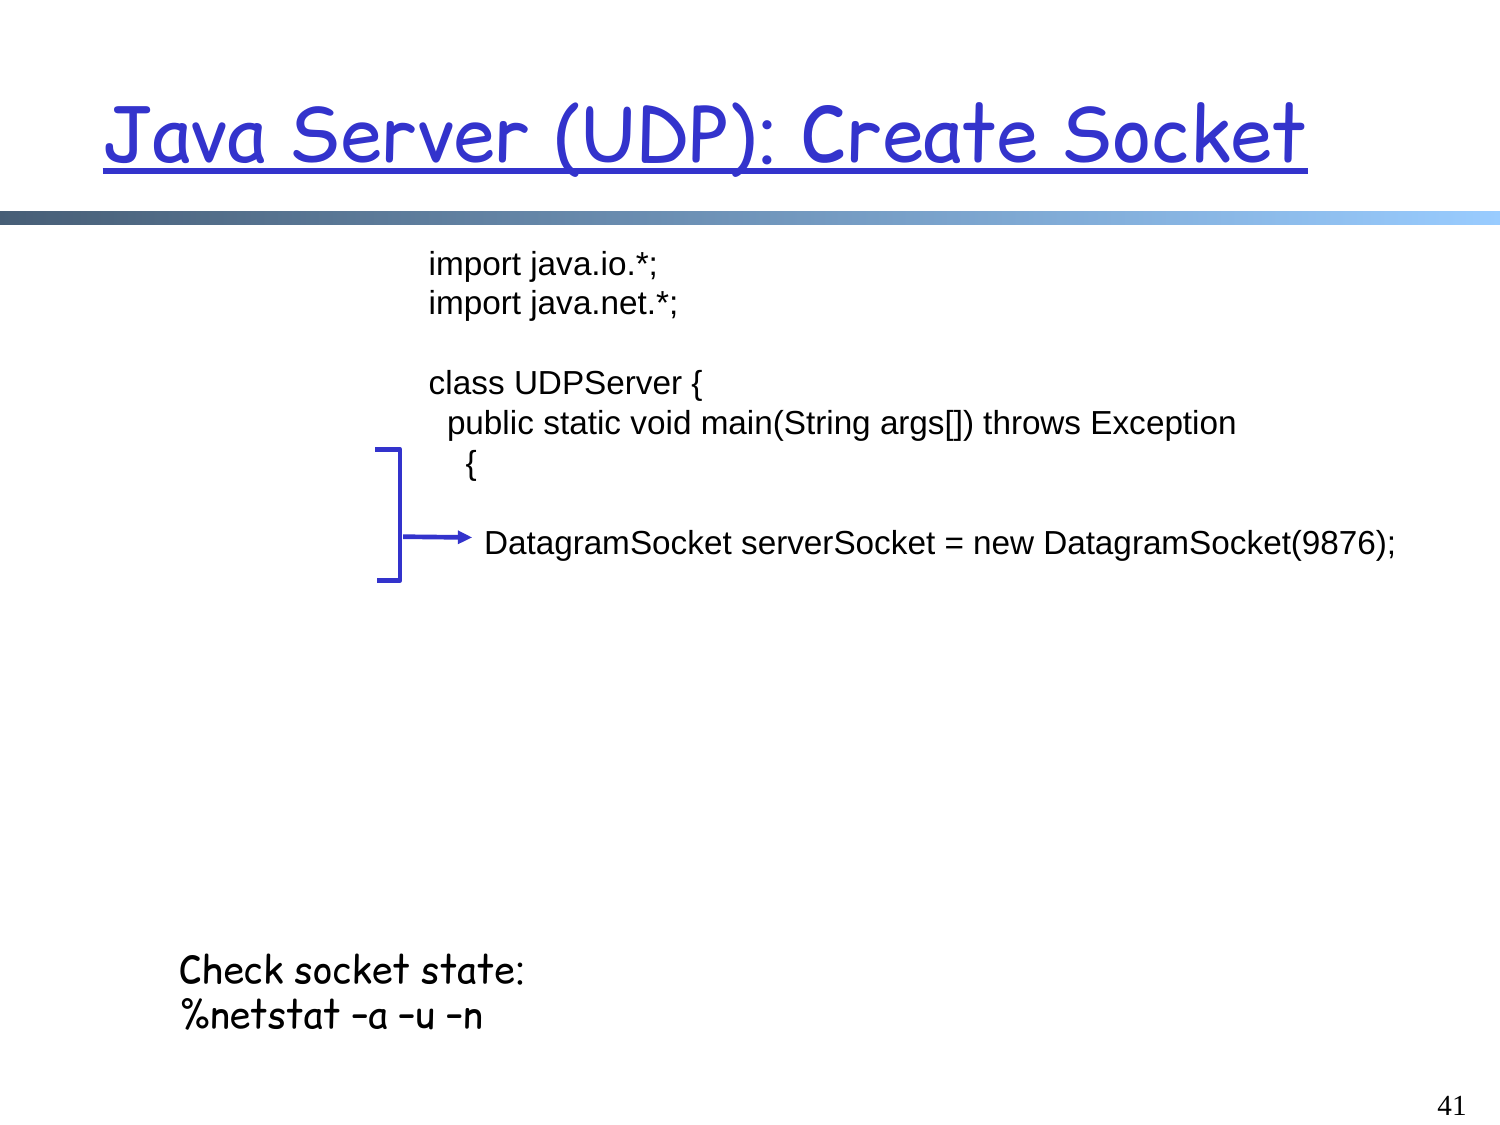

# Java Server (UDP): Create Socket
import java.io.*;
import java.net.*;

class UDPServer {
  public static void main(String args[]) throws Exception
    {

      DatagramSocket serverSocket = new DatagramSocket(9876);

Create
datagram socket
bind at port 9876

Check socket state:
%netstat –a –u –n
41